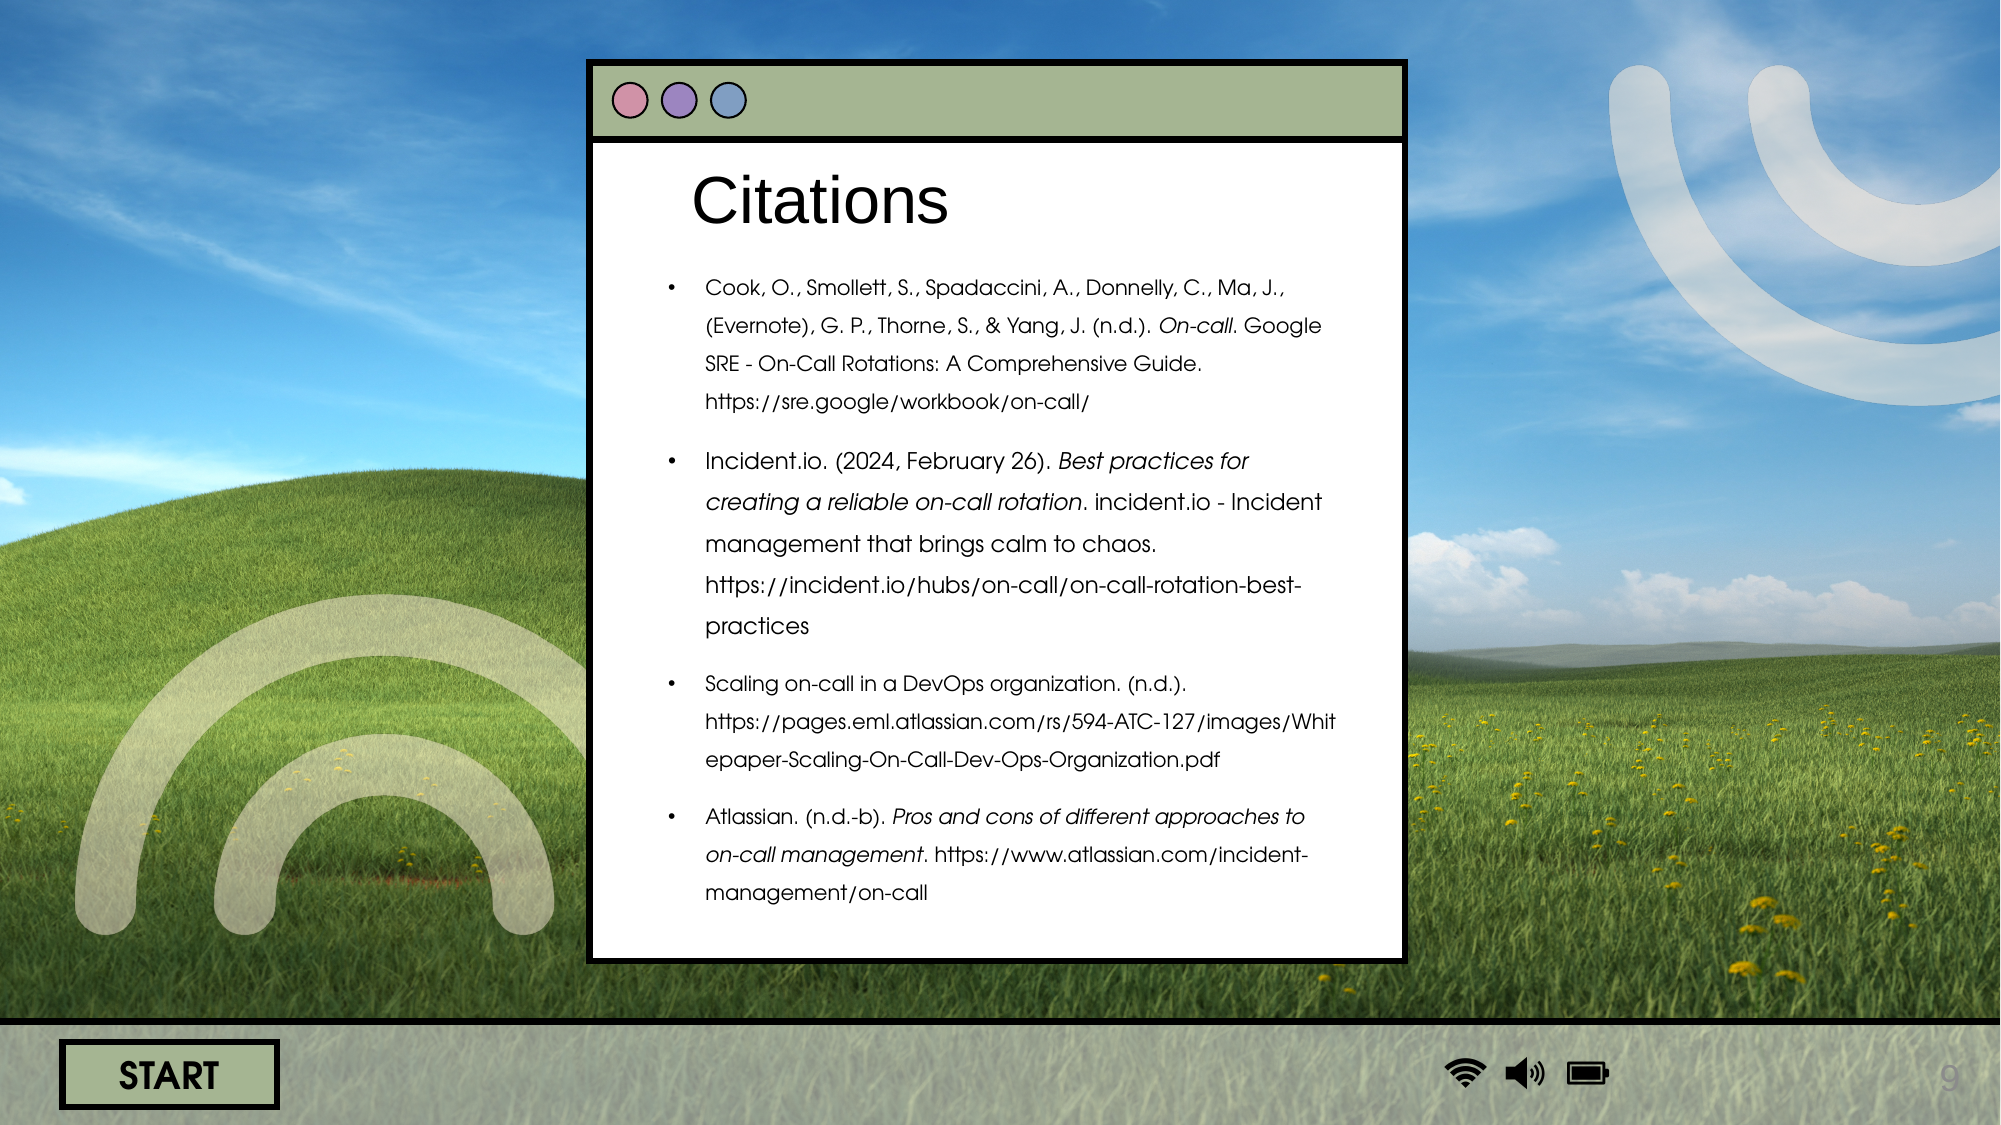

# Citations
Cook, O., Smollett, S., Spadaccini, A., Donnelly, C., Ma, J., (Evernote), G. P., Thorne, S., & Yang, J. (n.d.). On-call. Google SRE - On-Call Rotations: A Comprehensive Guide. https://sre.google/workbook/on-call/
Incident.io. (2024, February 26). Best practices for creating a reliable on-call rotation. incident.io - Incident management that brings calm to chaos. https://incident.io/hubs/on-call/on-call-rotation-best-practices
Scaling on-call in a DevOps organization. (n.d.). https://pages.eml.atlassian.com/rs/594-ATC-127/images/Whitepaper-Scaling-On-Call-Dev-Ops-Organization.pdf
Atlassian. (n.d.-b). Pros and cons of different approaches to on-call management. https://www.atlassian.com/incident-management/on-call

9